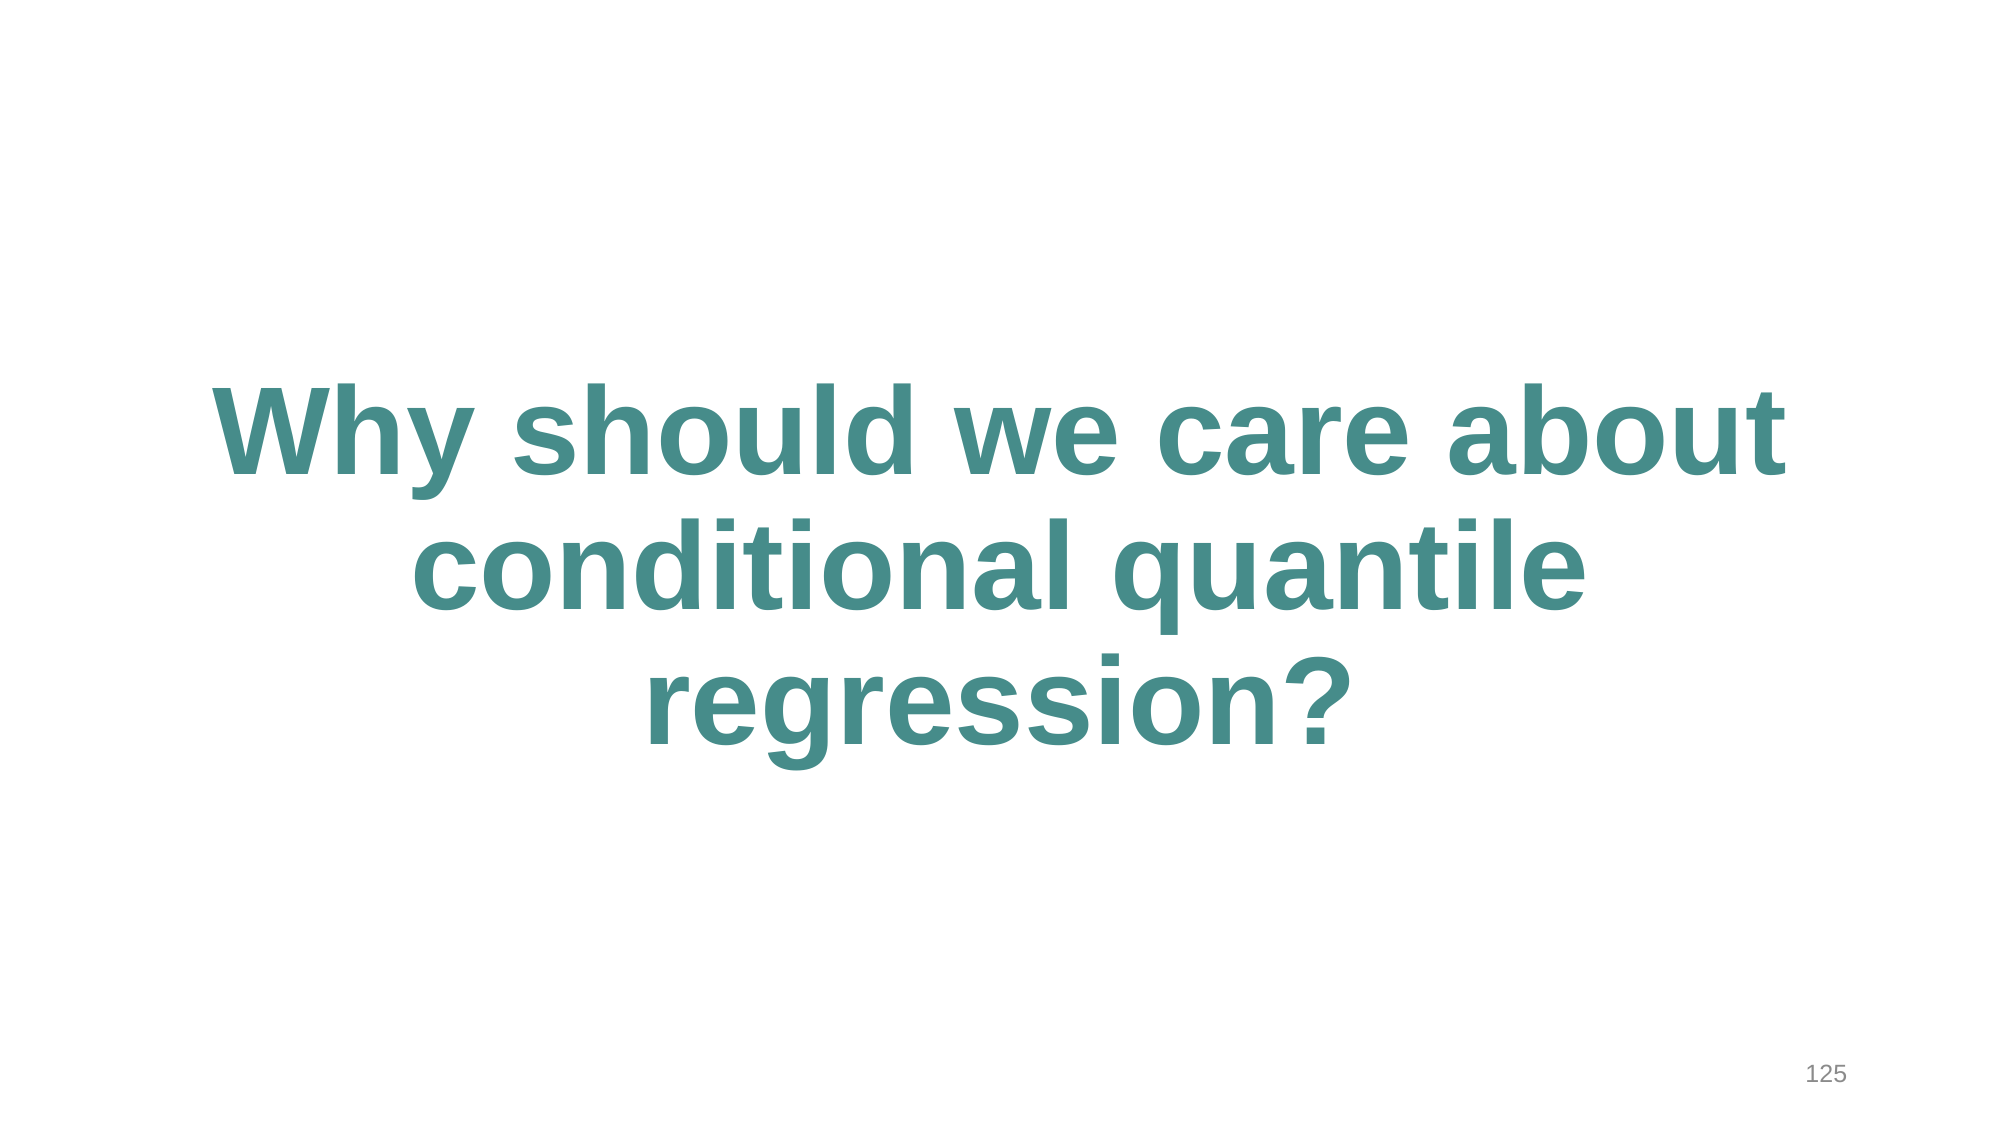

# Why should we care about conditional quantile regression?
125